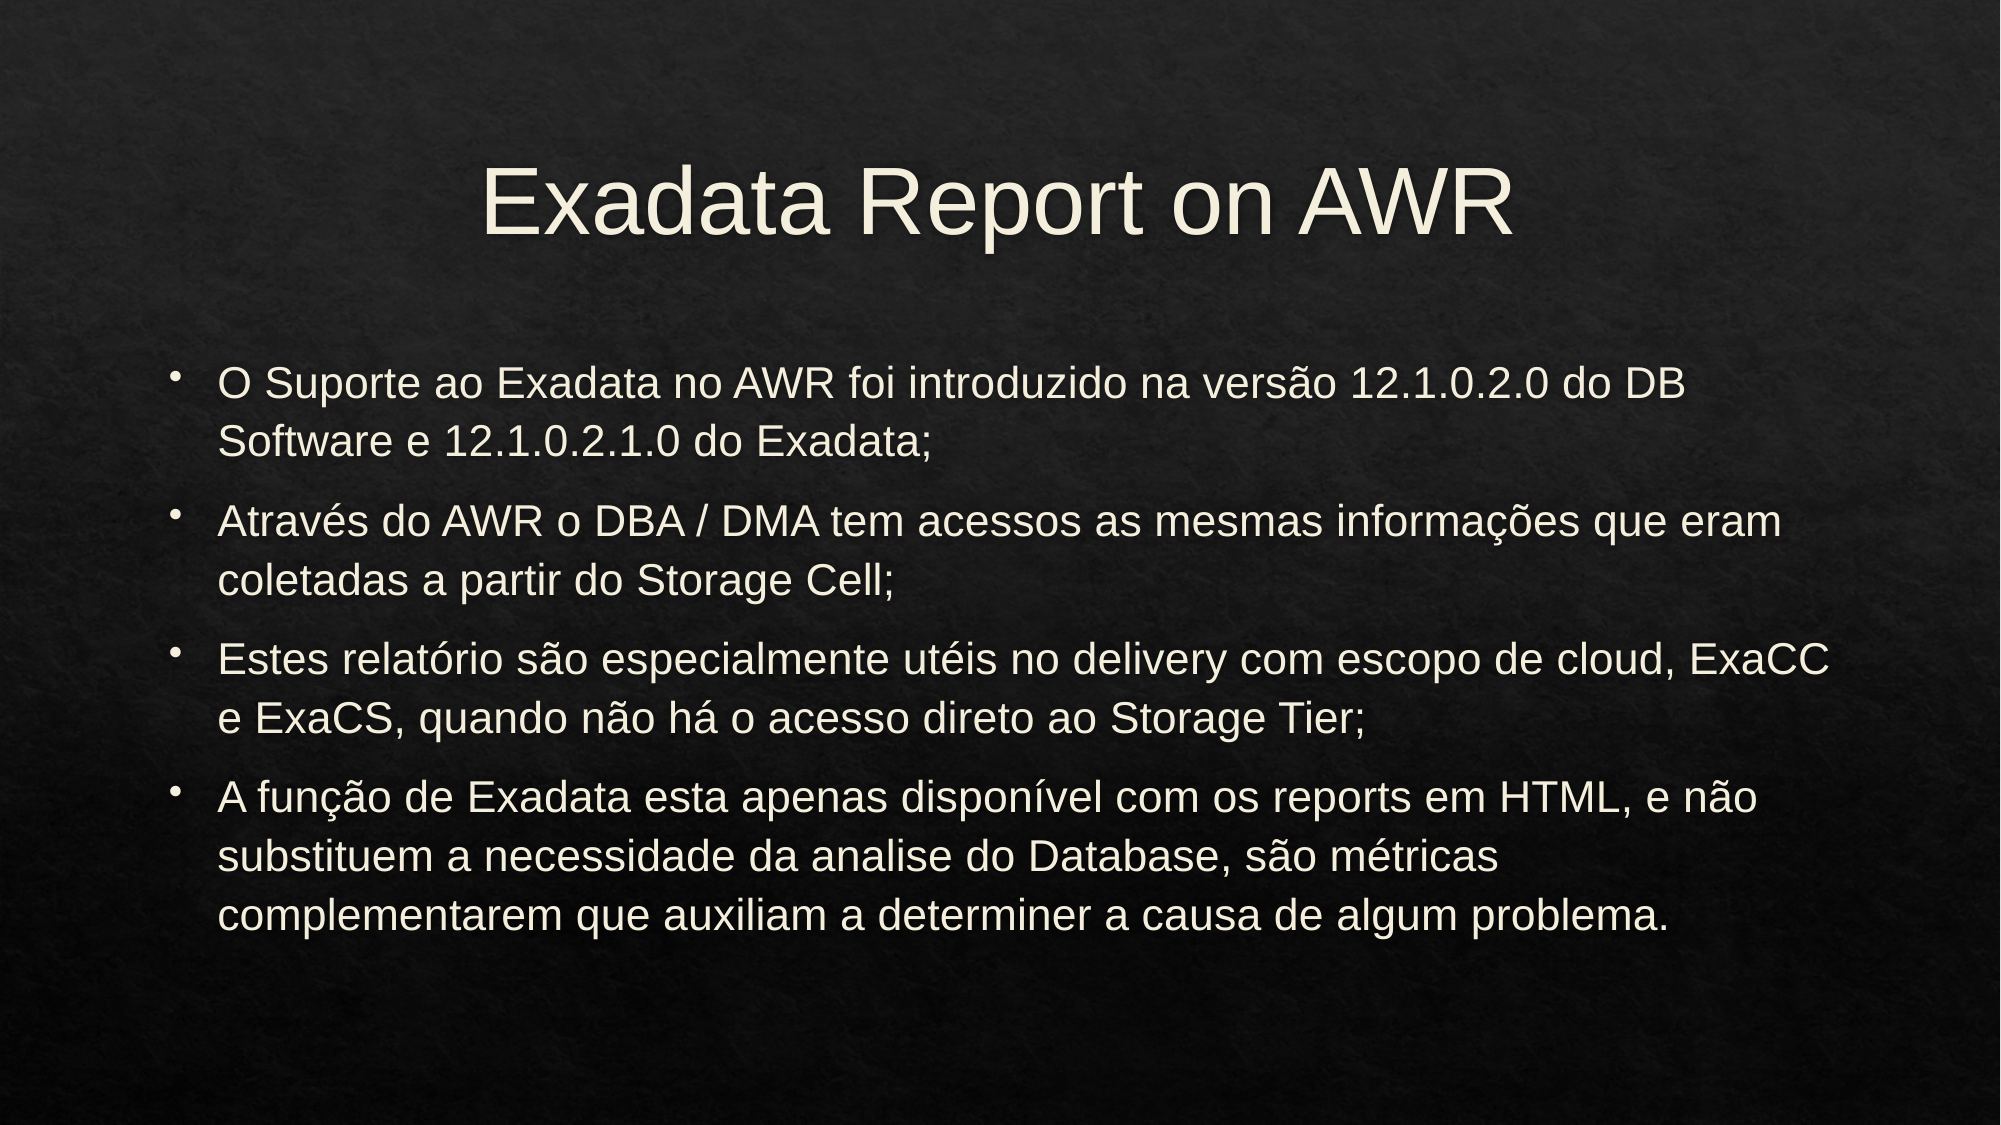

# Exadata Report on AWR
O Suporte ao Exadata no AWR foi introduzido na versão 12.1.0.2.0 do DB Software e 12.1.0.2.1.0 do Exadata;
Através do AWR o DBA / DMA tem acessos as mesmas informações que eram coletadas a partir do Storage Cell;
Estes relatório são especialmente utéis no delivery com escopo de cloud, ExaCC e ExaCS, quando não há o acesso direto ao Storage Tier;
A função de Exadata esta apenas disponível com os reports em HTML, e não substituem a necessidade da analise do Database, são métricas complementarem que auxiliam a determiner a causa de algum problema.